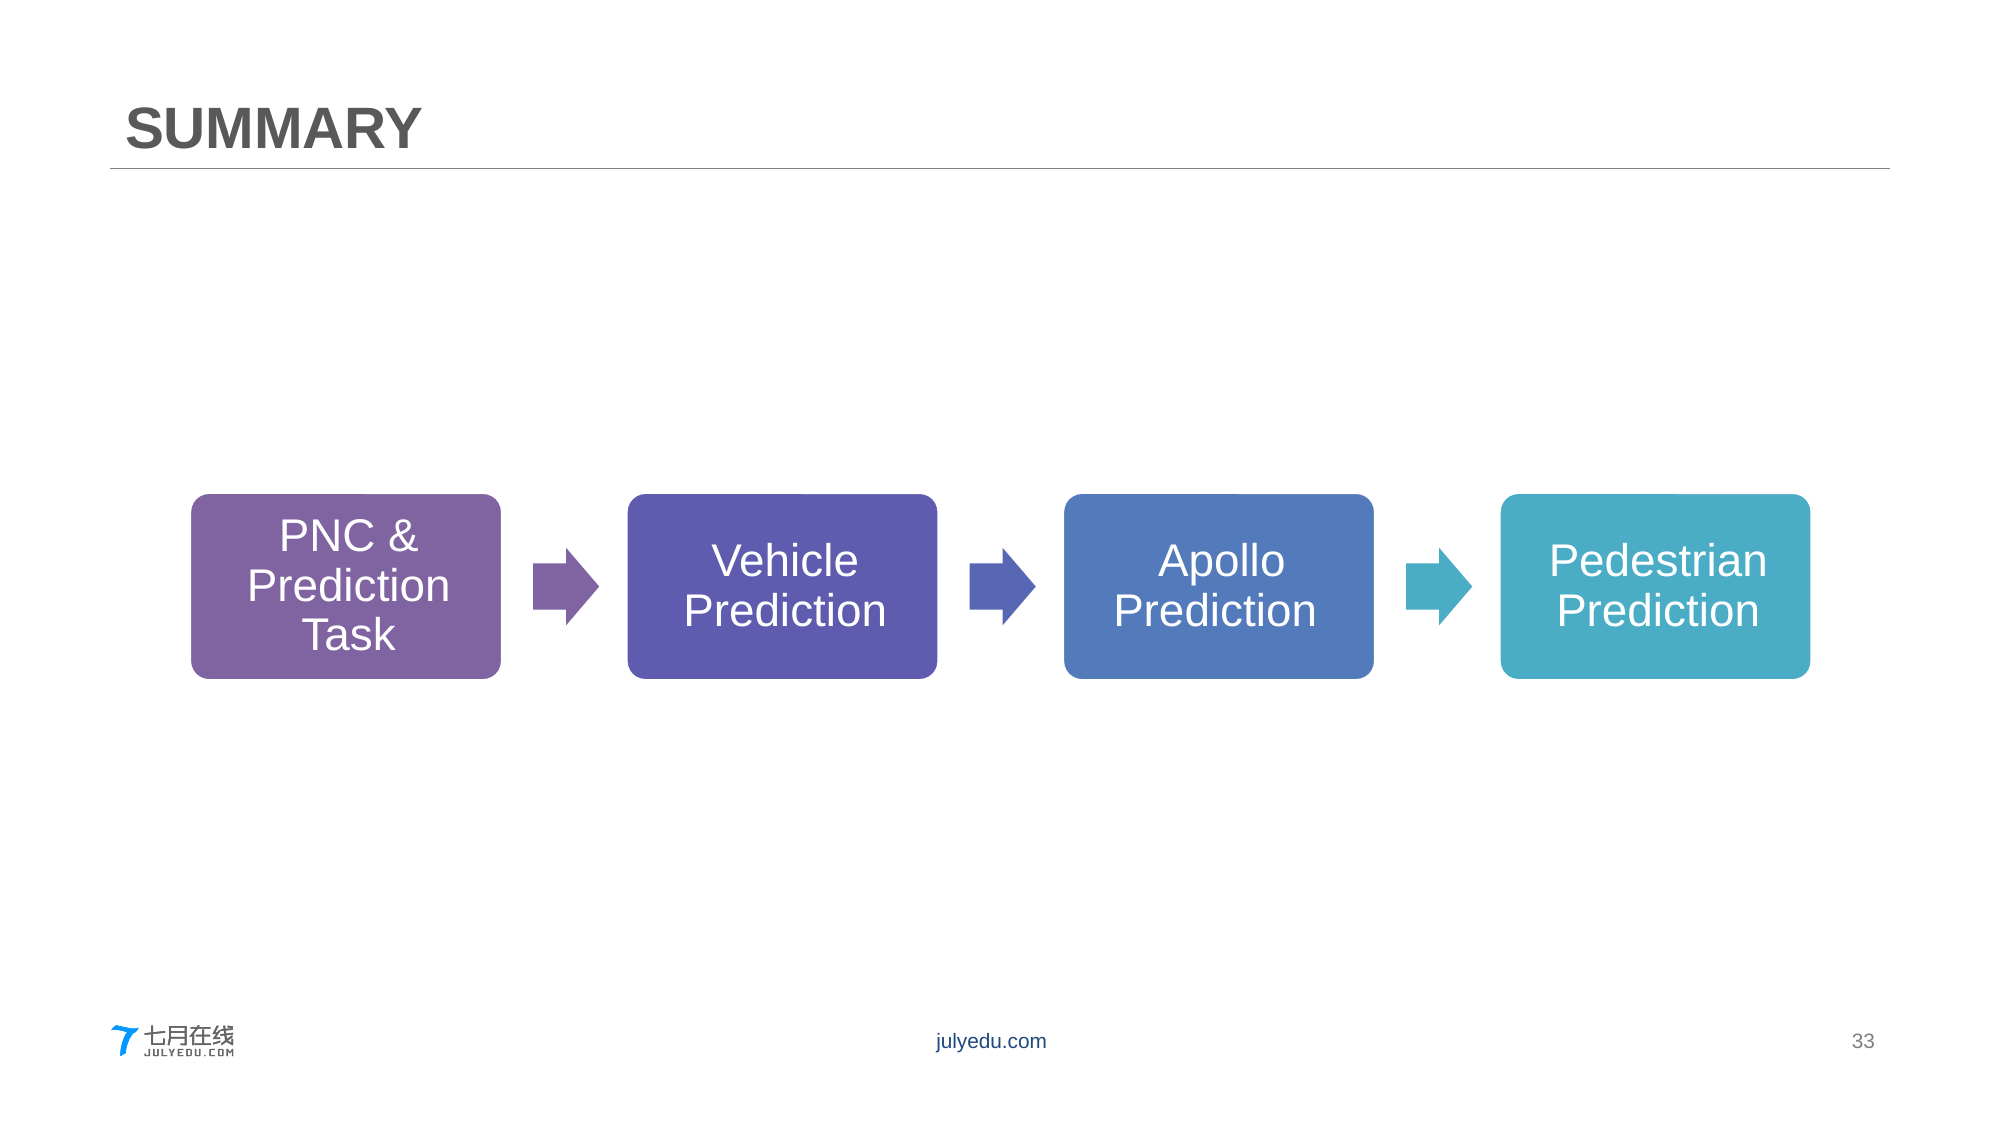

# SUMMARY
PNC & Prediction Task

Vehicle Prediction

Apollo Prediction

Pedestrian Prediction

33